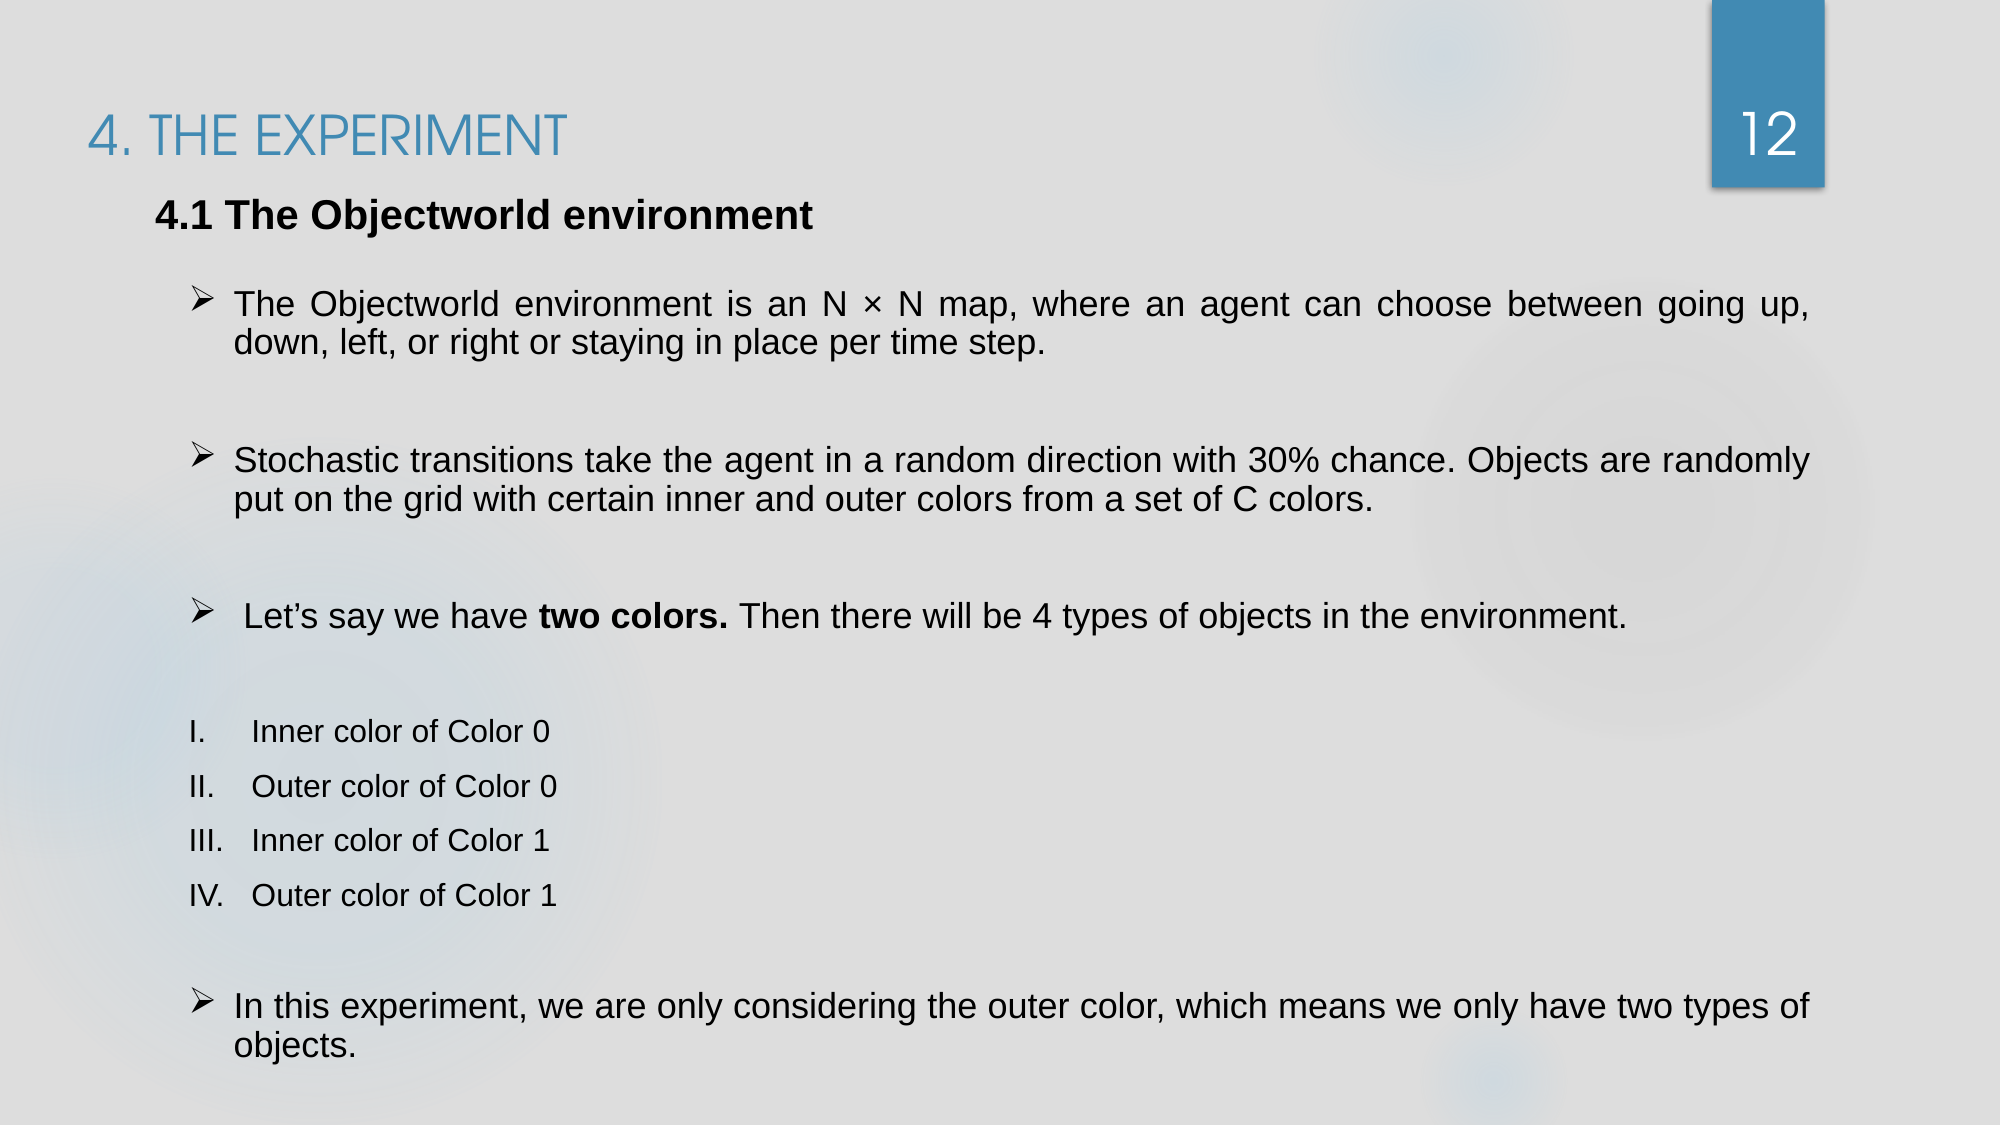

12
4. The Experiment

4.1 The Objectworld environment

The Objectworld environment is an N × N map, where an agent can choose between going up, down, left, or right or staying in place per time step.

Stochastic transitions take the agent in a random direction with 30% chance. Objects are randomly put on the grid with certain inner and outer colors from a set of C colors.

 Let’s say we have two colors. Then there will be 4 types of objects in the environment.

Inner color of Color 0
Outer color of Color 0
Inner color of Color 1
Outer color of Color 1

In this experiment, we are only considering the outer color, which means we only have two types of objects.